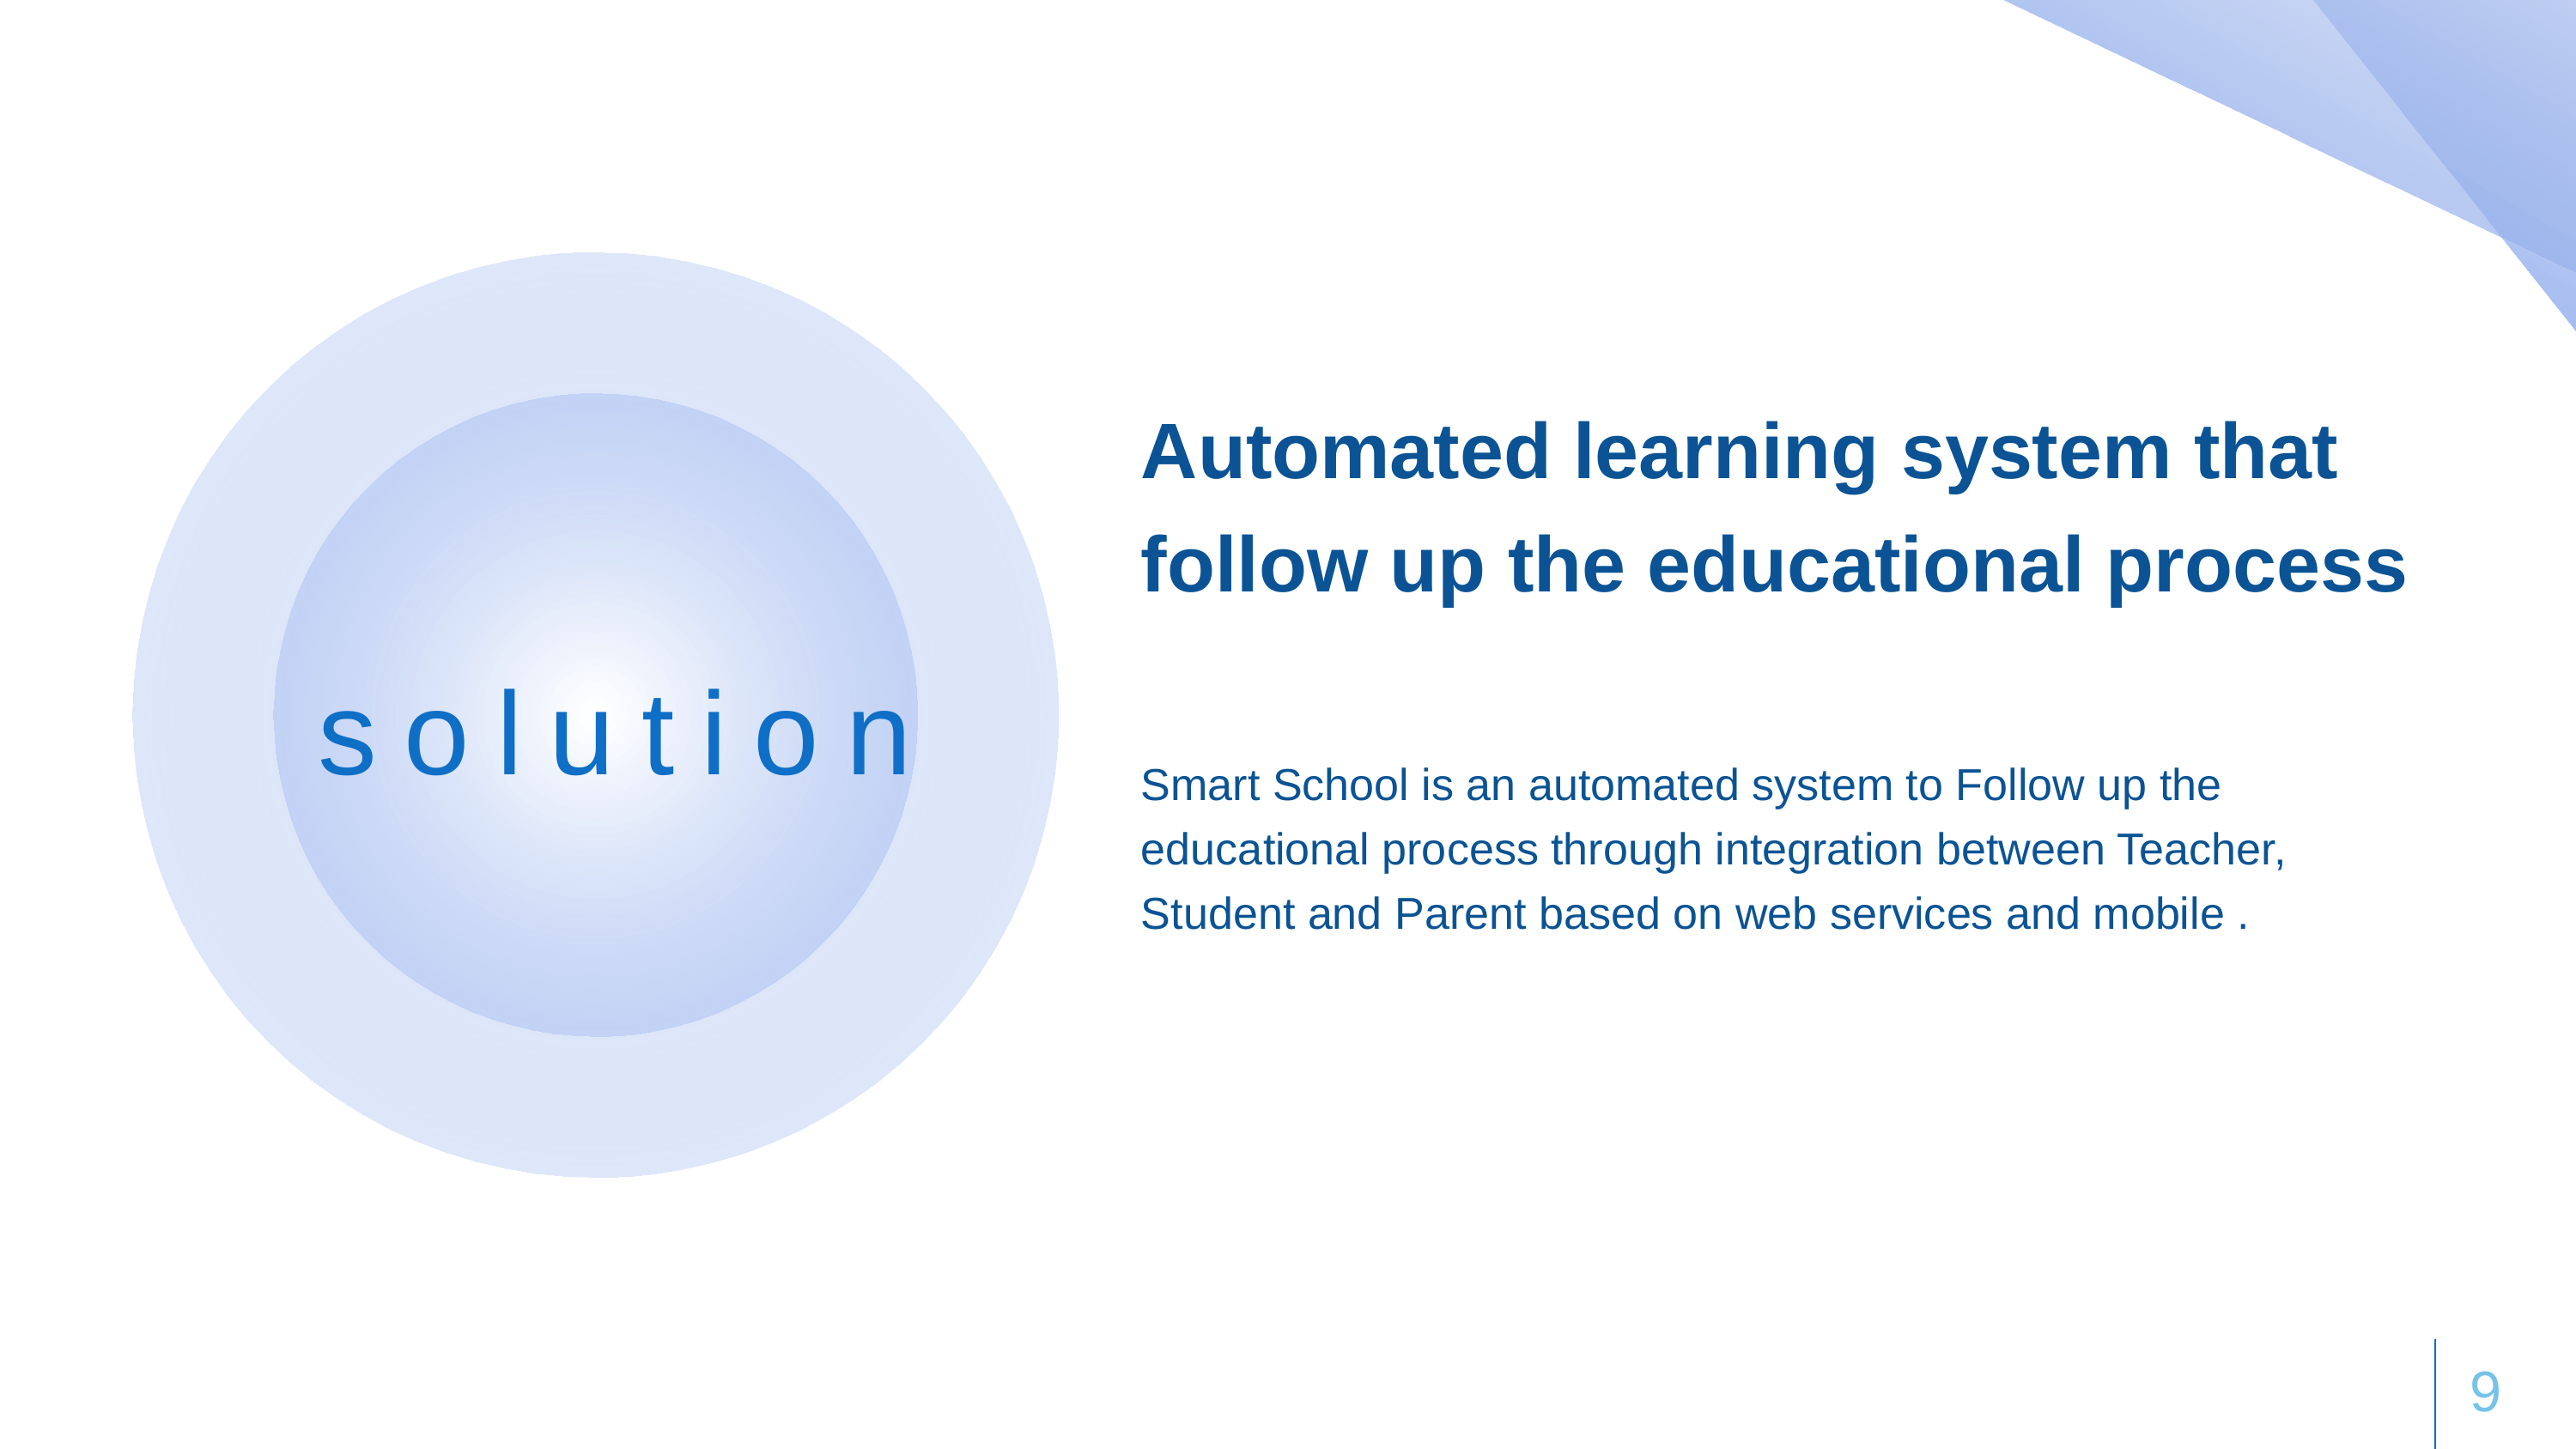

Automated learning system that follow up the educational process

Smart School is an automated system to Follow up the educational process through integration between Teacher, Student and Parent based on web services and mobile .

# solution
9